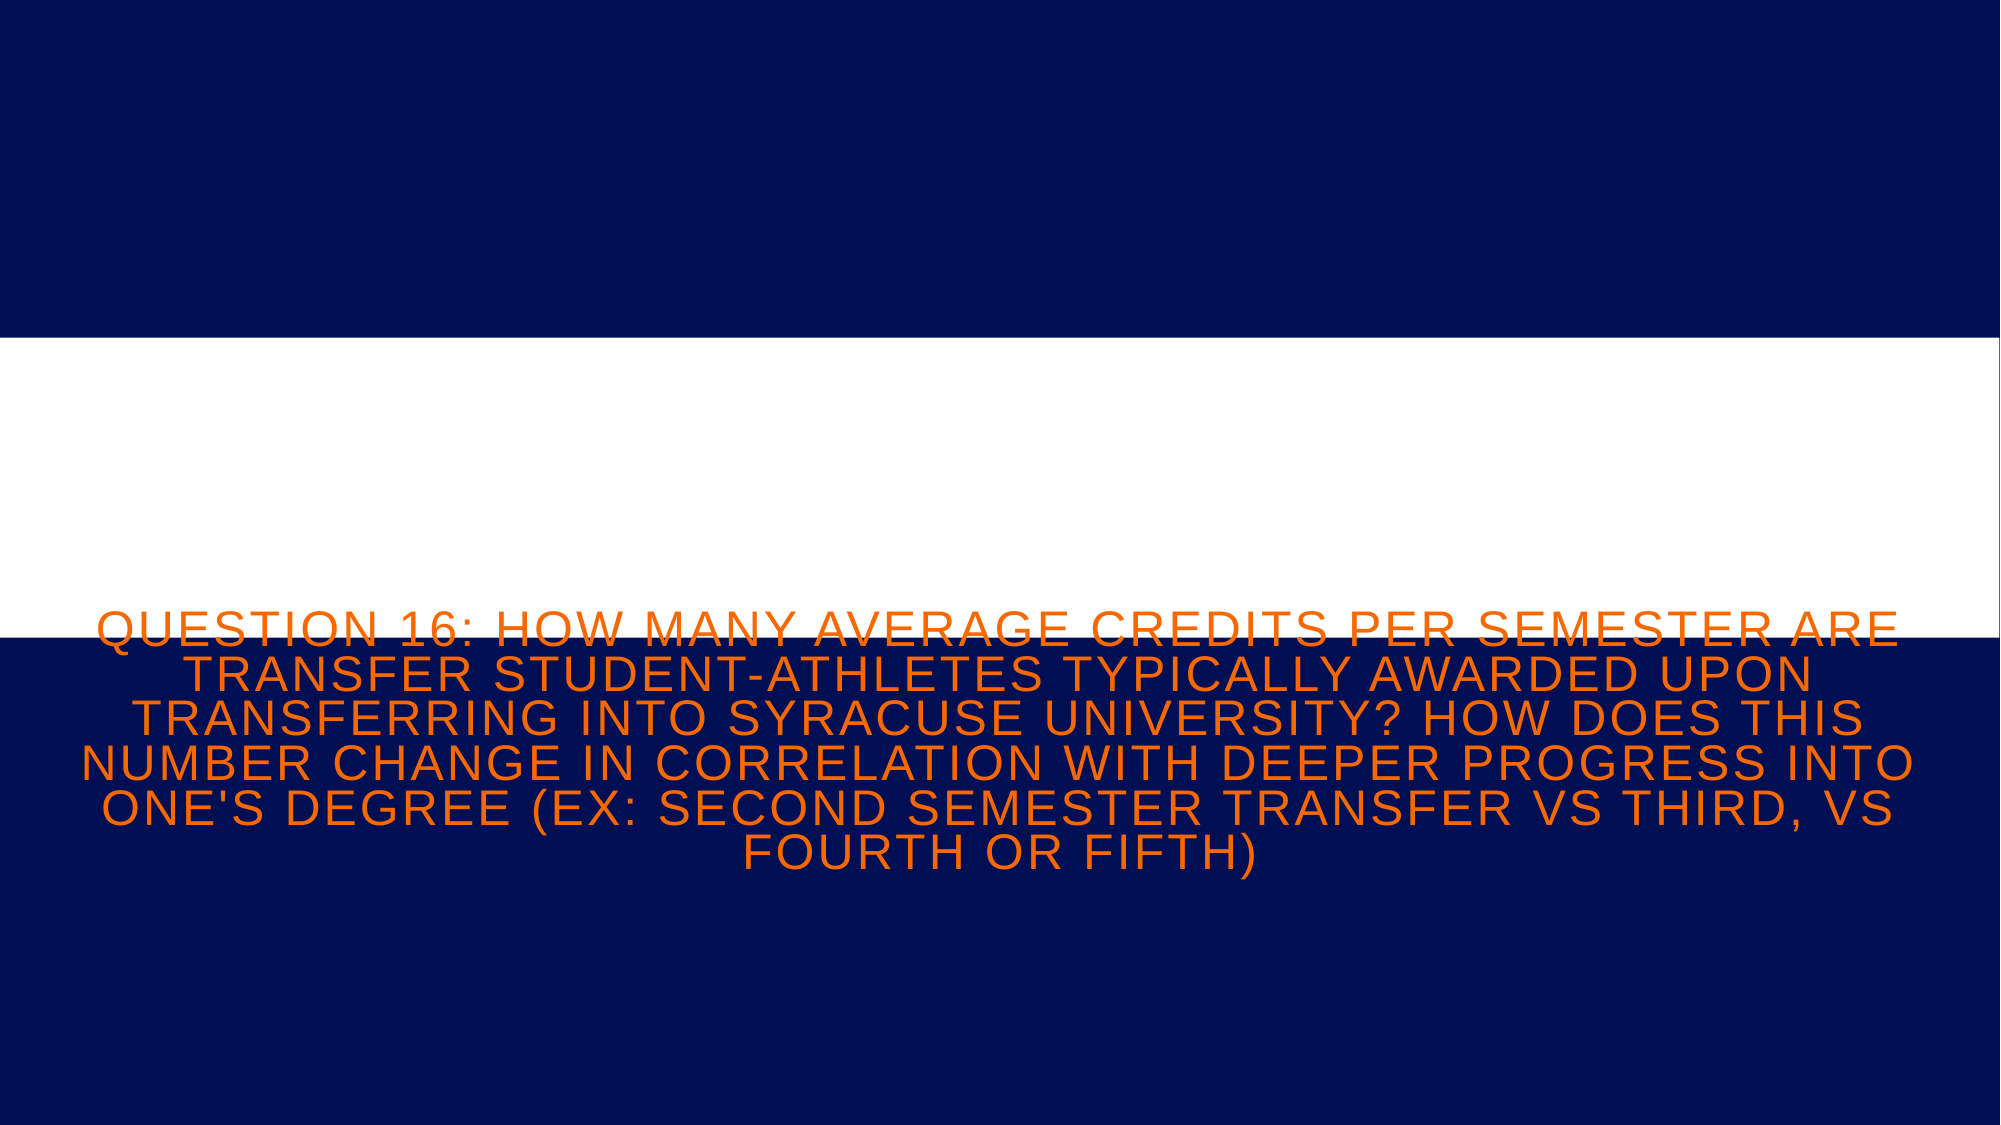

# Question 16: How many average credits per semester are transfer student-athletes typically awarded upon transferring into Syracuse University? How does this number change in correlation with deeper progress into one's degree (ex: second semester transfer vs third, vs fourth or fifth)